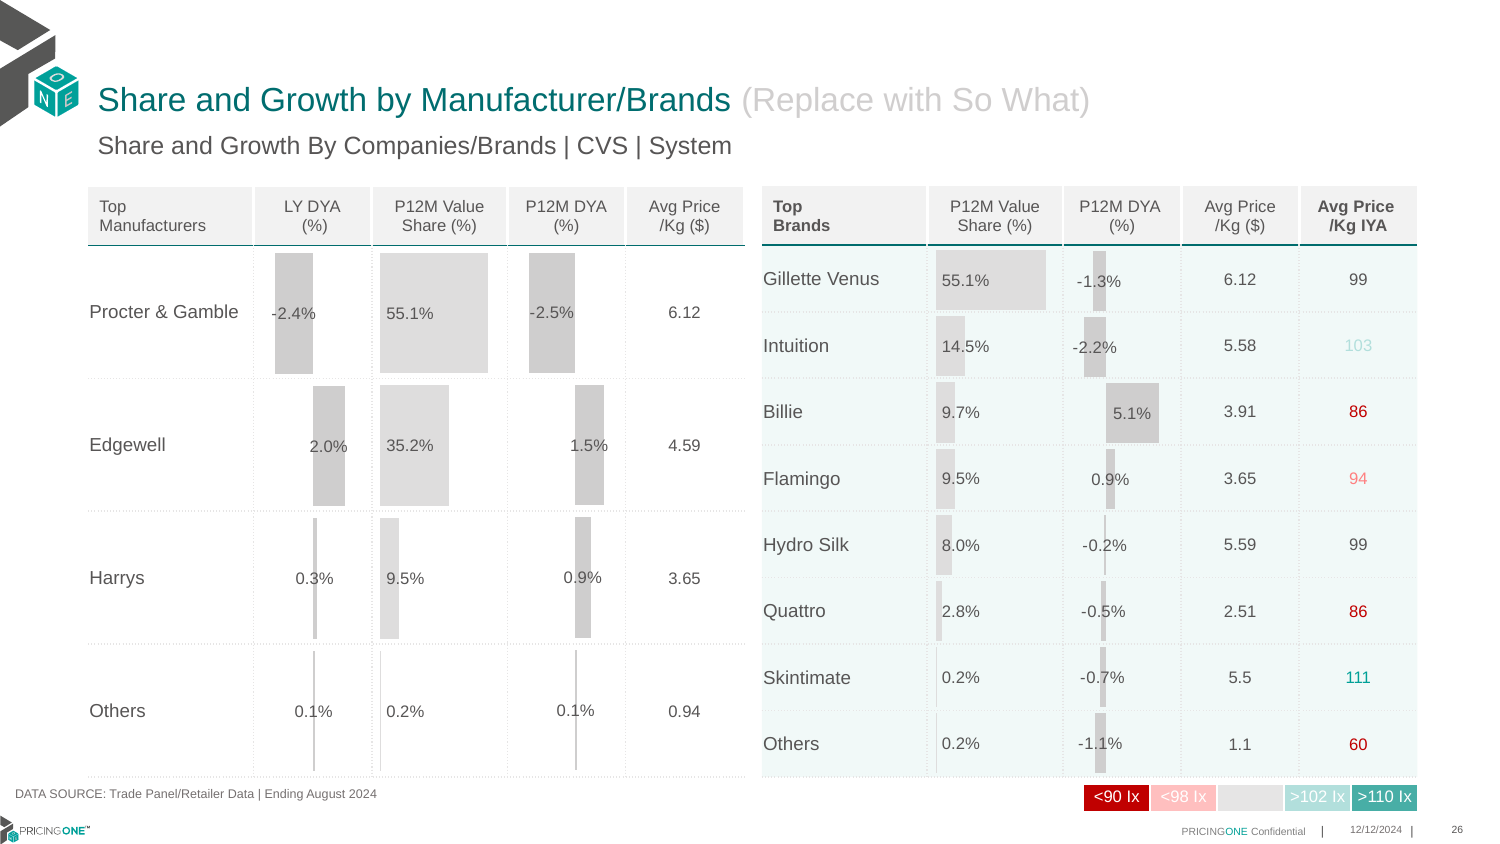

# Share and Growth by Manufacturer/Brands (Replace with So What)

Share and Growth By Companies/Brands | CVS | System
| Top Brands | P12M Value Share (%) | P12M DYA (%) | Avg Price /Kg ($) | Avg Price /Kg IYA |
| --- | --- | --- | --- | --- |
| Gillette Venus |  |  | 6.12 | 99 |
| Intuition |  |  | 5.58 | 103 |
| Billie |  |  | 3.91 | 86 |
| Flamingo |  |  | 3.65 | 94 |
| Hydro Silk |  |  | 5.59 | 99 |
| Quattro |  |  | 2.51 | 86 |
| Skintimate |  |  | 5.5 | 111 |
| Others |  |  | 1.1 | 60 |
| Top Manufacturers | LY DYA (%) | P12M Value Share (%) | P12M DYA (%) | Avg Price /Kg ($) |
| --- | --- | --- | --- | --- |
| Procter & Gamble |  |  |  | 6.12 |
| Edgewell |  |  |  | 4.59 |
| Harrys |  |  |  | 3.65 |
| Others |  |  |  | 0.94 |

### Chart

| Category | Share DYA P12M |
|---|---|
|  | -0.02488948835932181 |

### Chart

| Category | Value Share P12M |
|---|---|
|  | 0.551007351975874 |

### Chart

| Category | Share DYA LY |
|---|---|
|  | -0.024341683185590157 |

### Chart

| Category | Value Share |
|---|---|
|  | 0.550997736583057 |

### Chart

| Category | Share DYA |
|---|---|
|  | -0.013159514595245114 |
DATA SOURCE: Trade Panel/Retailer Data | Ending August 2024
| <90 Ix | <98 Ix |  | >102 Ix | >110 Ix |
| --- | --- | --- | --- | --- |

12/12/2024
26